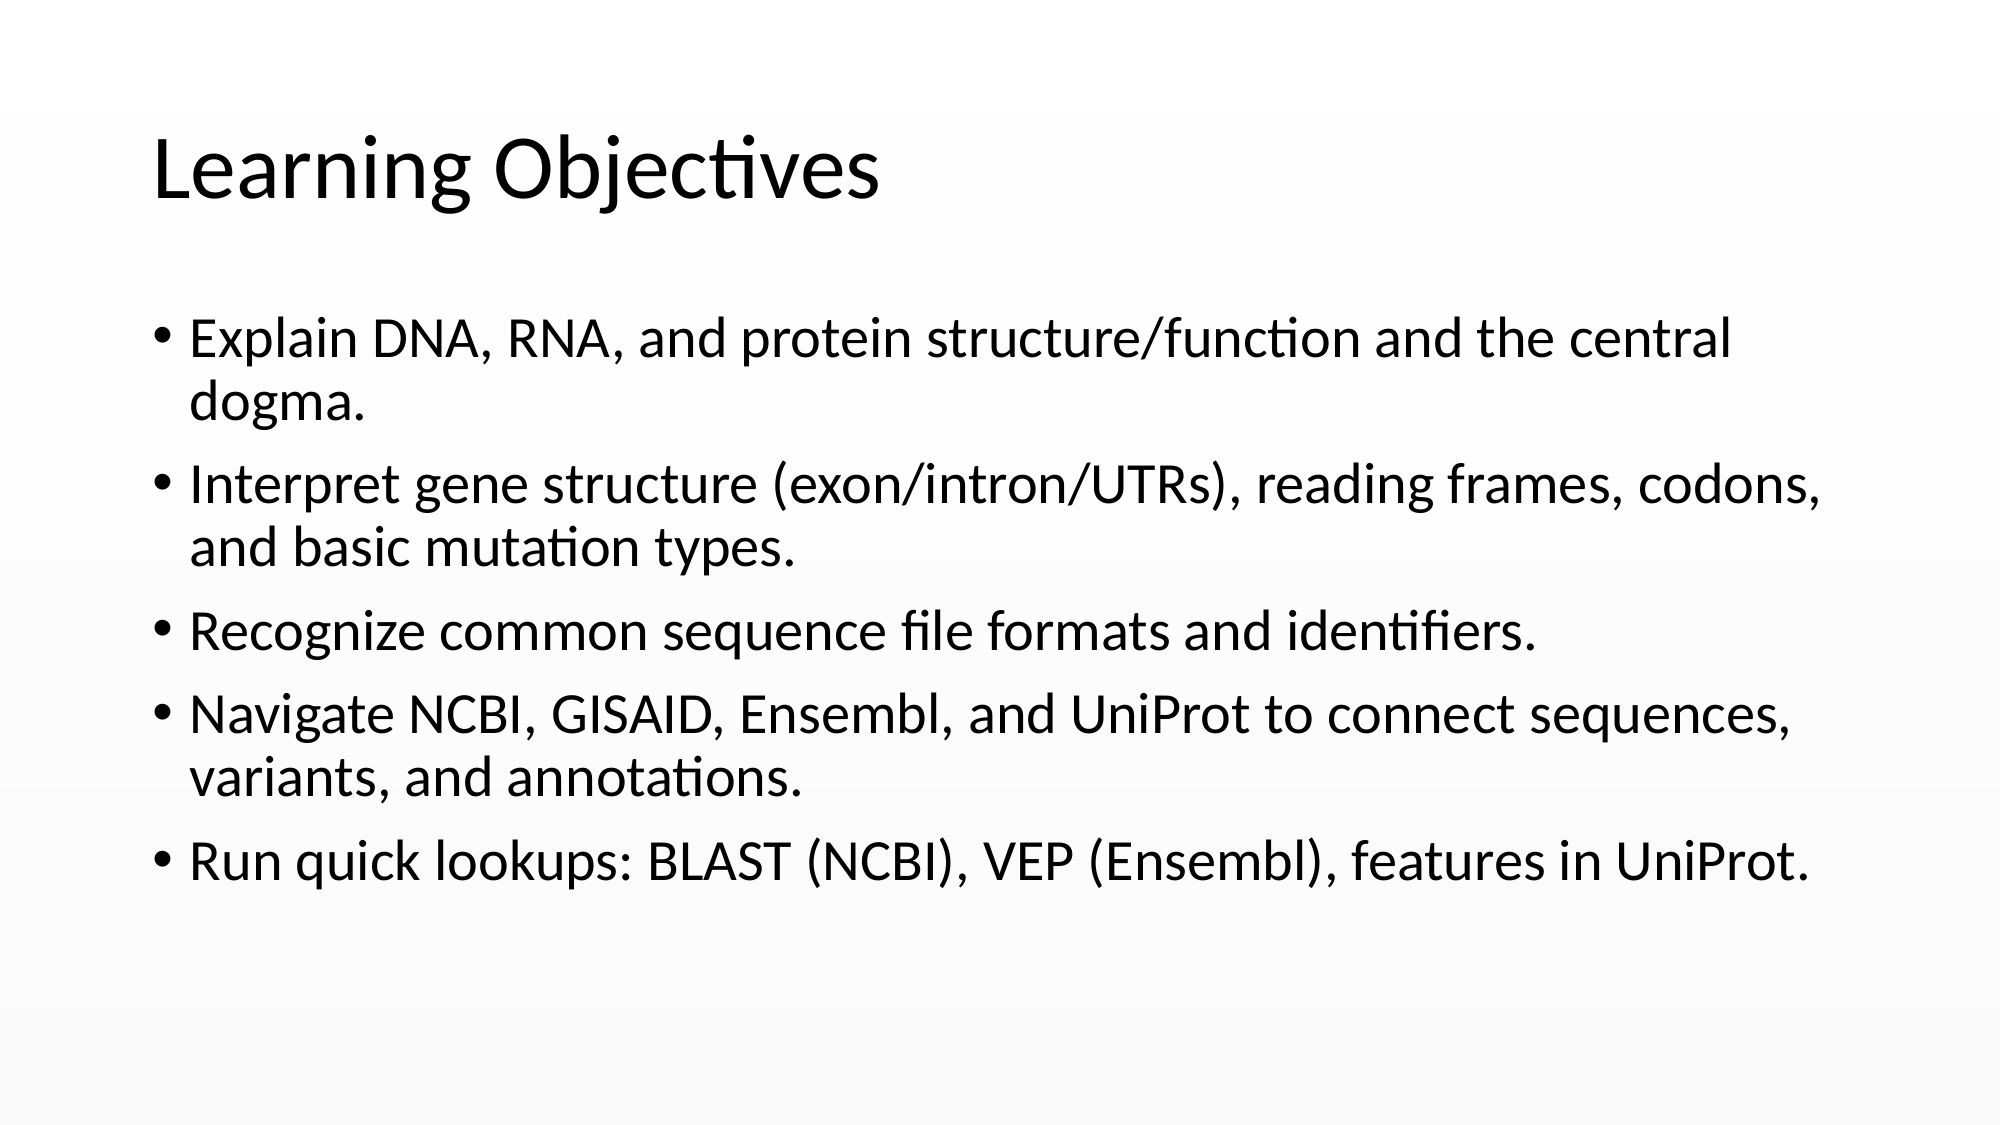

# Learning Objectives
Explain DNA, RNA, and protein structure/function and the central dogma.
Interpret gene structure (exon/intron/UTRs), reading frames, codons, and basic mutation types.
Recognize common sequence file formats and identifiers.
Navigate NCBI, GISAID, Ensembl, and UniProt to connect sequences, variants, and annotations.
Run quick lookups: BLAST (NCBI), VEP (Ensembl), features in UniProt.